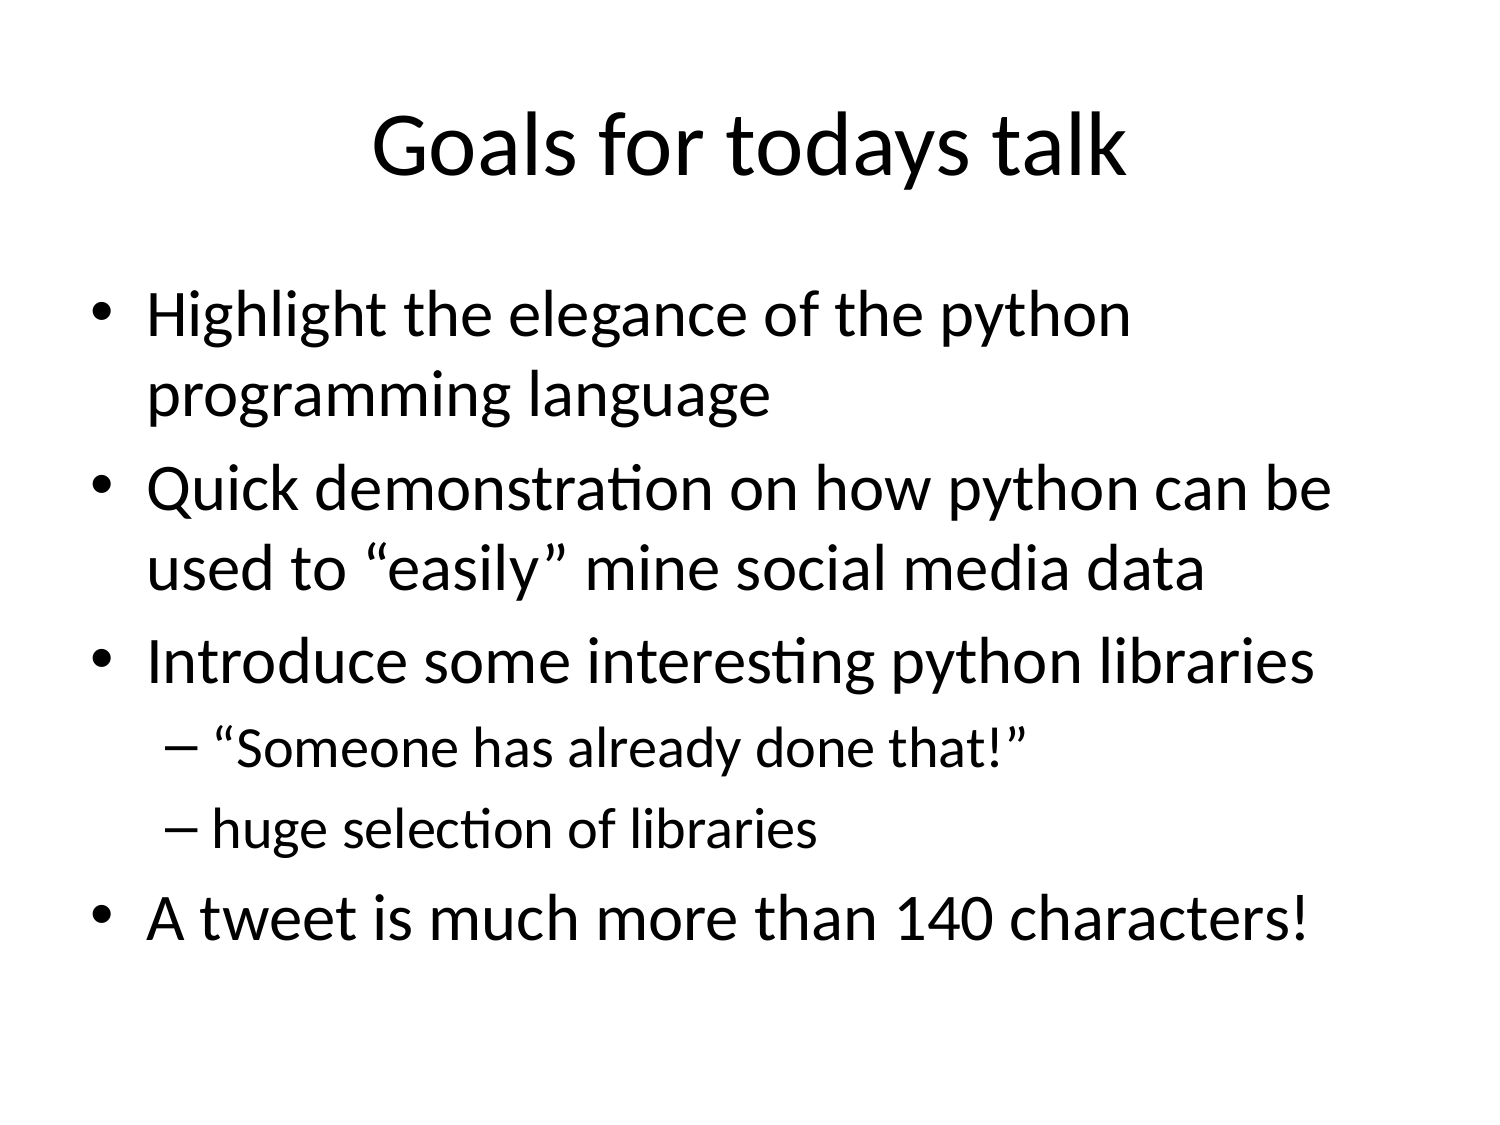

# Goals for todays talk
Highlight the elegance of the python programming language
Quick demonstration on how python can be used to “easily” mine social media data
Introduce some interesting python libraries
“Someone has already done that!”
huge selection of libraries
A tweet is much more than 140 characters!